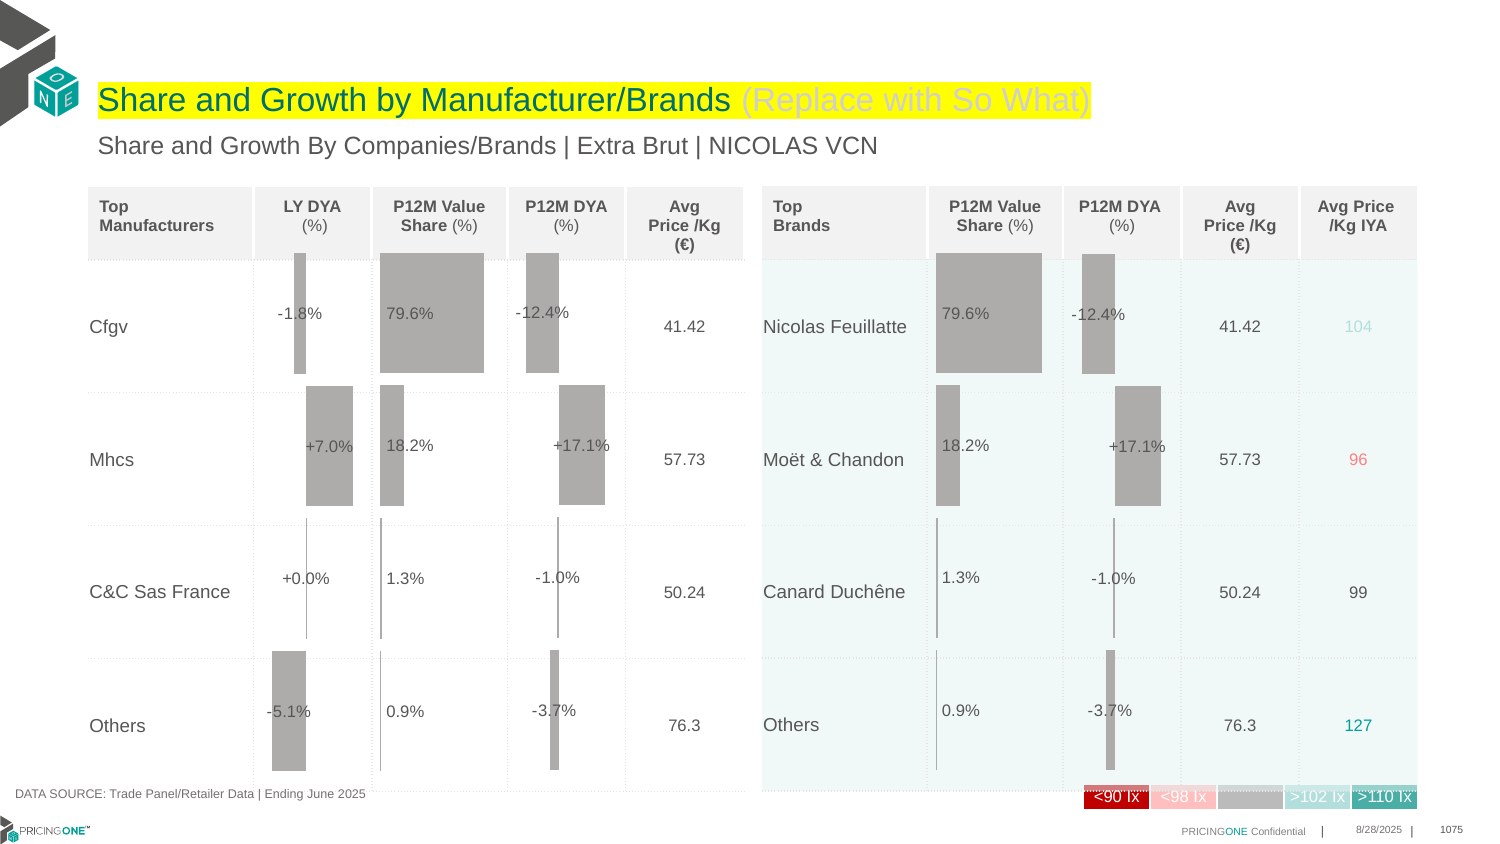

# Share and Growth by Manufacturer/Brands (Replace with So What)

Share and Growth By Companies/Brands | Extra Brut | NICOLAS VCN
| Top Brands | P12M Value Share (%) | P12M DYA (%) | Avg Price /Kg (€) | Avg Price /Kg IYA |
| --- | --- | --- | --- | --- |
| Nicolas Feuillatte |  |  | 41.42 | 104 |
| Moët & Chandon |  |  | 57.73 | 96 |
| Canard Duchêne |  |  | 50.24 | 99 |
| Others |  |  | 76.3 | 127 |
| Top Manufacturers | LY DYA (%) | P12M Value Share (%) | P12M DYA (%) | Avg Price /Kg (€) |
| --- | --- | --- | --- | --- |
| Cfgv |  |  |  | 41.42 |
| Mhcs |  |  |  | 57.73 |
| C&C Sas France |  |  |  | 50.24 |
| Others |  |  |  | 76.3 |

### Chart

| Category | Share DYA P12M |
|---|---|
| None | -0.12444510800759079 |

### Chart

| Category | Value Share P12M |
|---|---|
| None | 0.7964899959834818 |

### Chart

| Category | Share DYA LY |
|---|---|
| None | -0.017843167272108995 |

### Chart

| Category | Value Share |
|---|---|
| None | 0.7964899959834818 |

### Chart

| Category | Share DYA |
|---|---|
| None | -0.12444510800759079 |
DATA SOURCE: Trade Panel/Retailer Data | Ending June 2025
| <90 Ix | <98 Ix |  | >102 Ix | >110 Ix |
| --- | --- | --- | --- | --- |

8/28/2025
1075